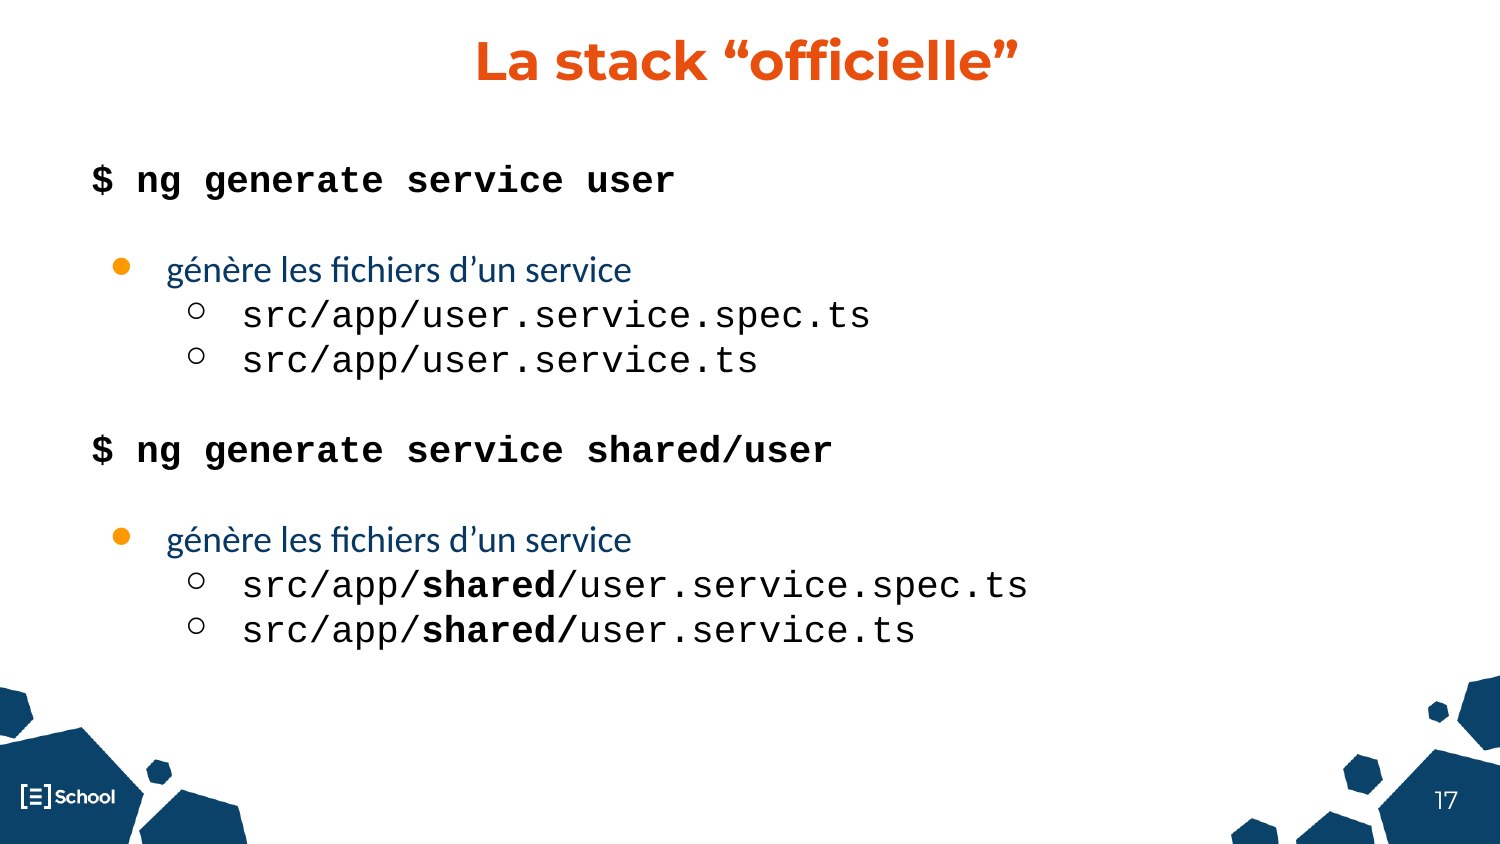

La stack “officielle”
$ ng generate service user

génère les fichiers d’un service
src/app/user.service.spec.ts
src/app/user.service.ts

$ ng generate service shared/user

génère les fichiers d’un service
src/app/shared/user.service.spec.ts
src/app/shared/user.service.ts

17